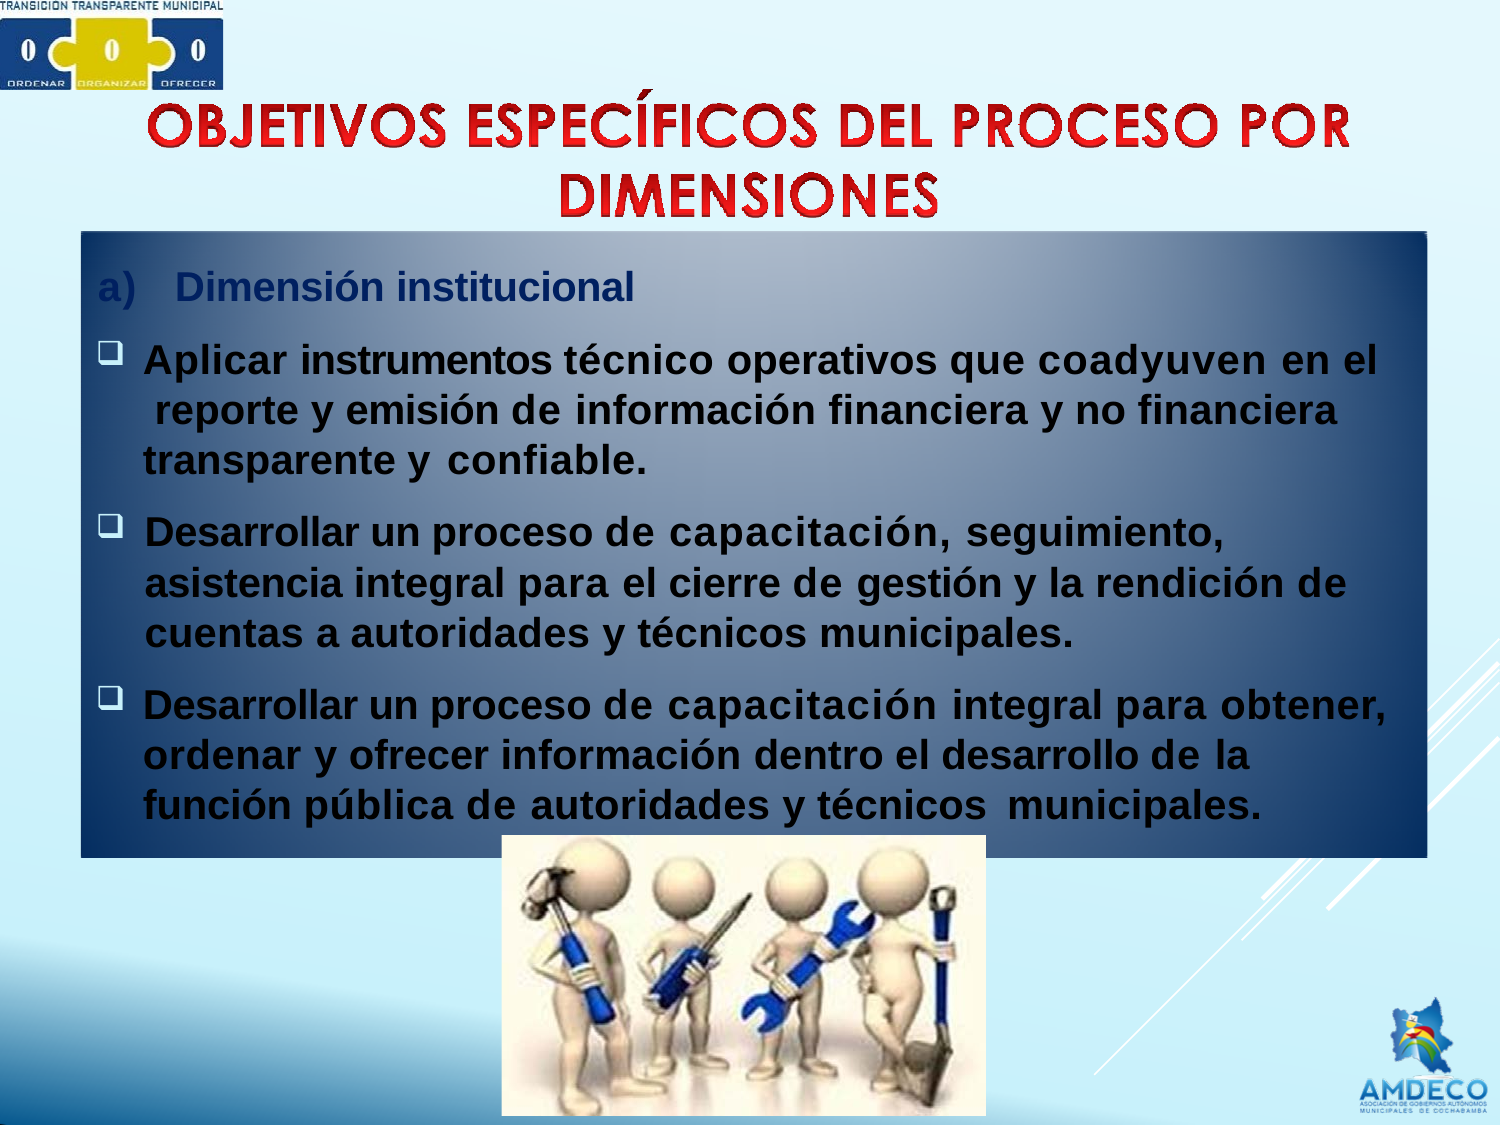

a)	Dimensión institucional
Aplicar instrumentos técnico operativos que coadyuven en el  reporte y emisión de información financiera y no financiera  transparente y confiable.
Desarrollar un proceso de capacitación, seguimiento,  asistencia integral para el cierre de gestión y la rendición de  cuentas a autoridades y técnicos municipales.
Desarrollar un proceso de capacitación integral para obtener,  ordenar y ofrecer información dentro el desarrollo de la  función pública de autoridades y técnicos municipales.